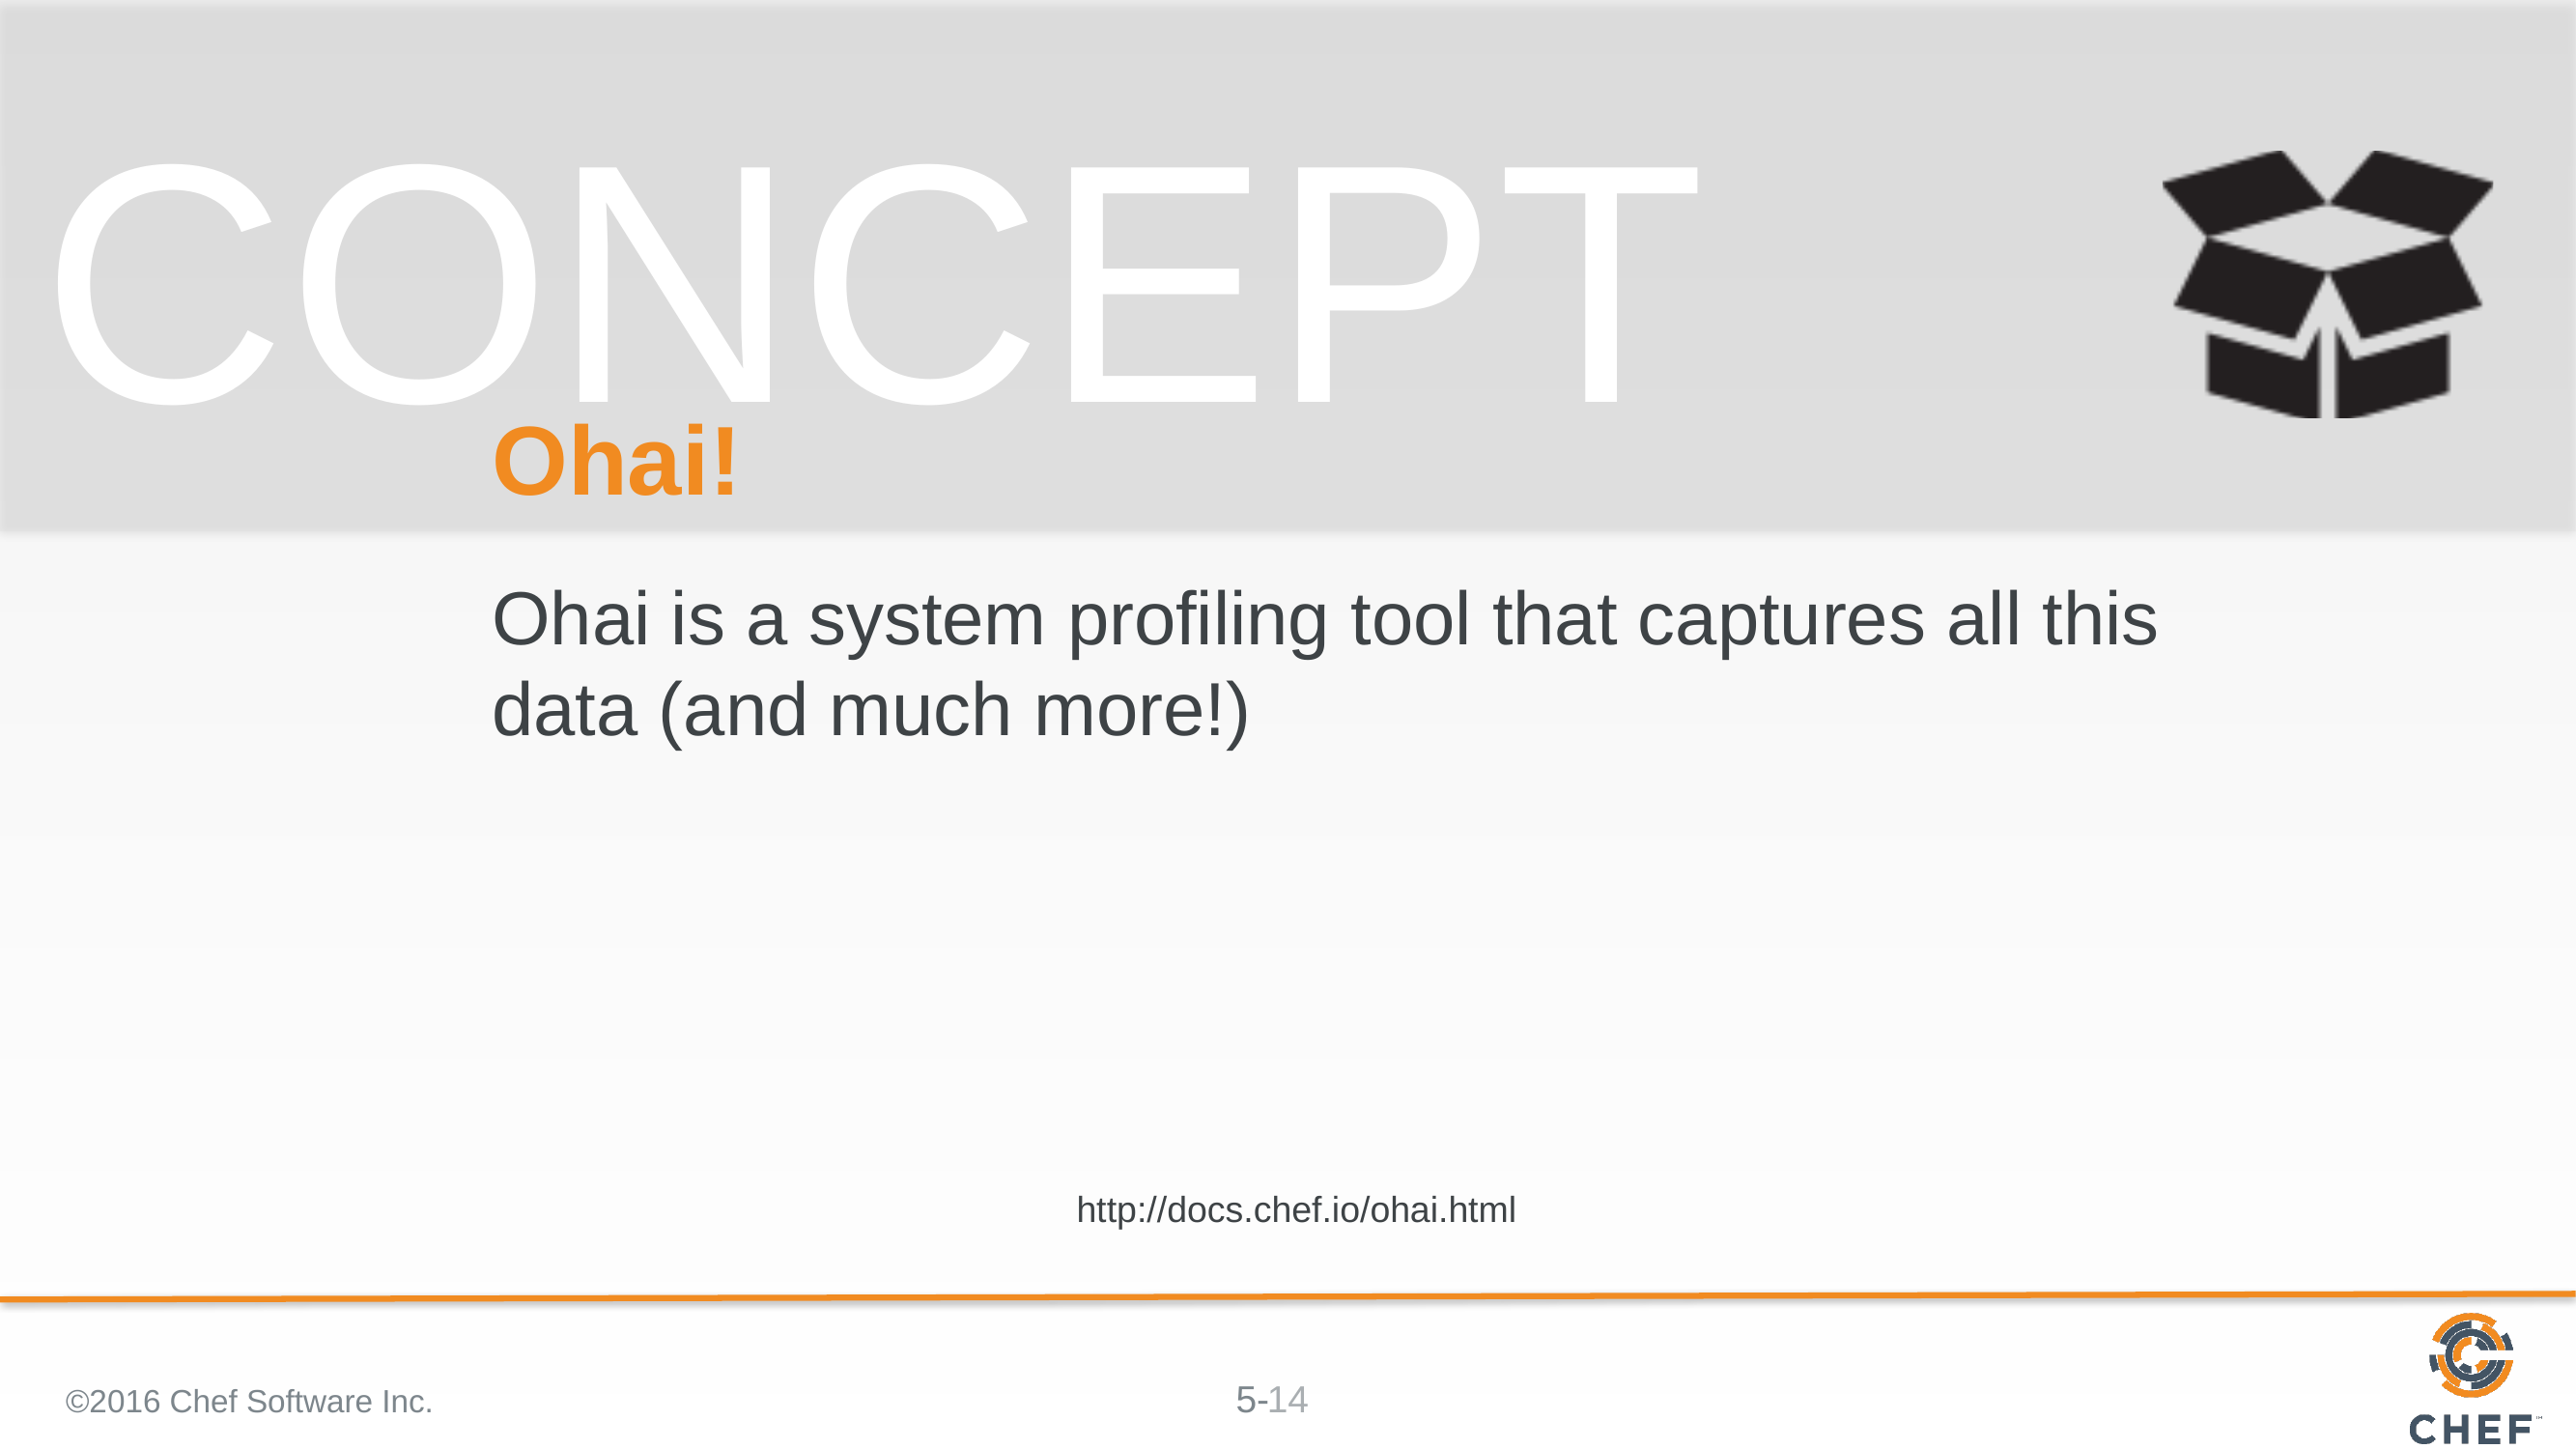

# Ohai!
Ohai is a system profiling tool that captures all this data (and much more!)
http://docs.chef.io/ohai.html
©2016 Chef Software Inc.
14